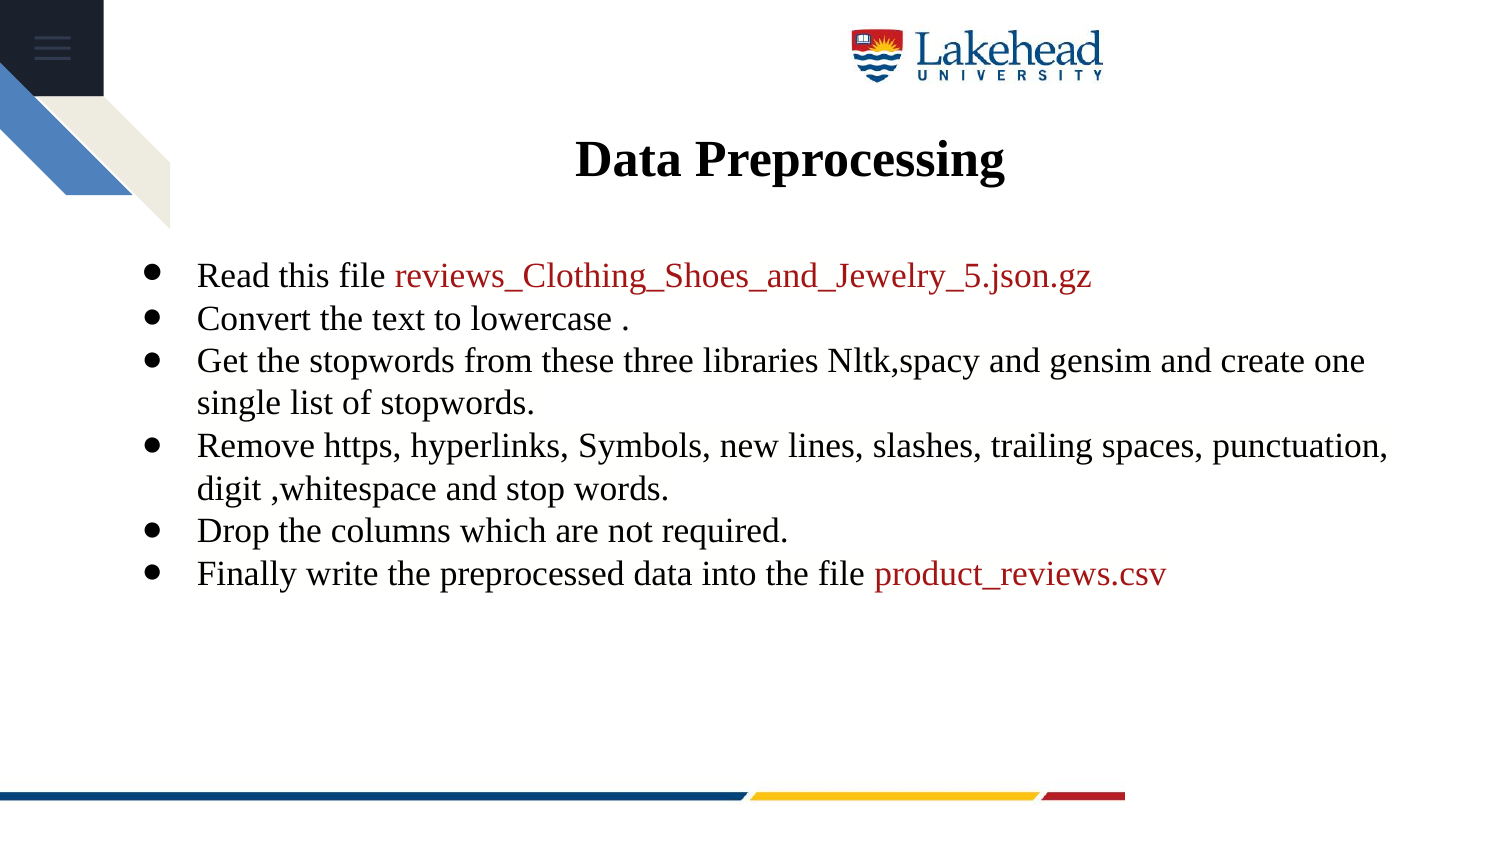

# Data Preprocessing
Read this file reviews_Clothing_Shoes_and_Jewelry_5.json.gz
Convert the text to lowercase .
Get the stopwords from these three libraries Nltk,spacy and gensim and create one single list of stopwords.
Remove https, hyperlinks, Symbols, new lines, slashes, trailing spaces, punctuation, digit ,whitespace and stop words.
Drop the columns which are not required.
Finally write the preprocessed data into the file product_reviews.csv